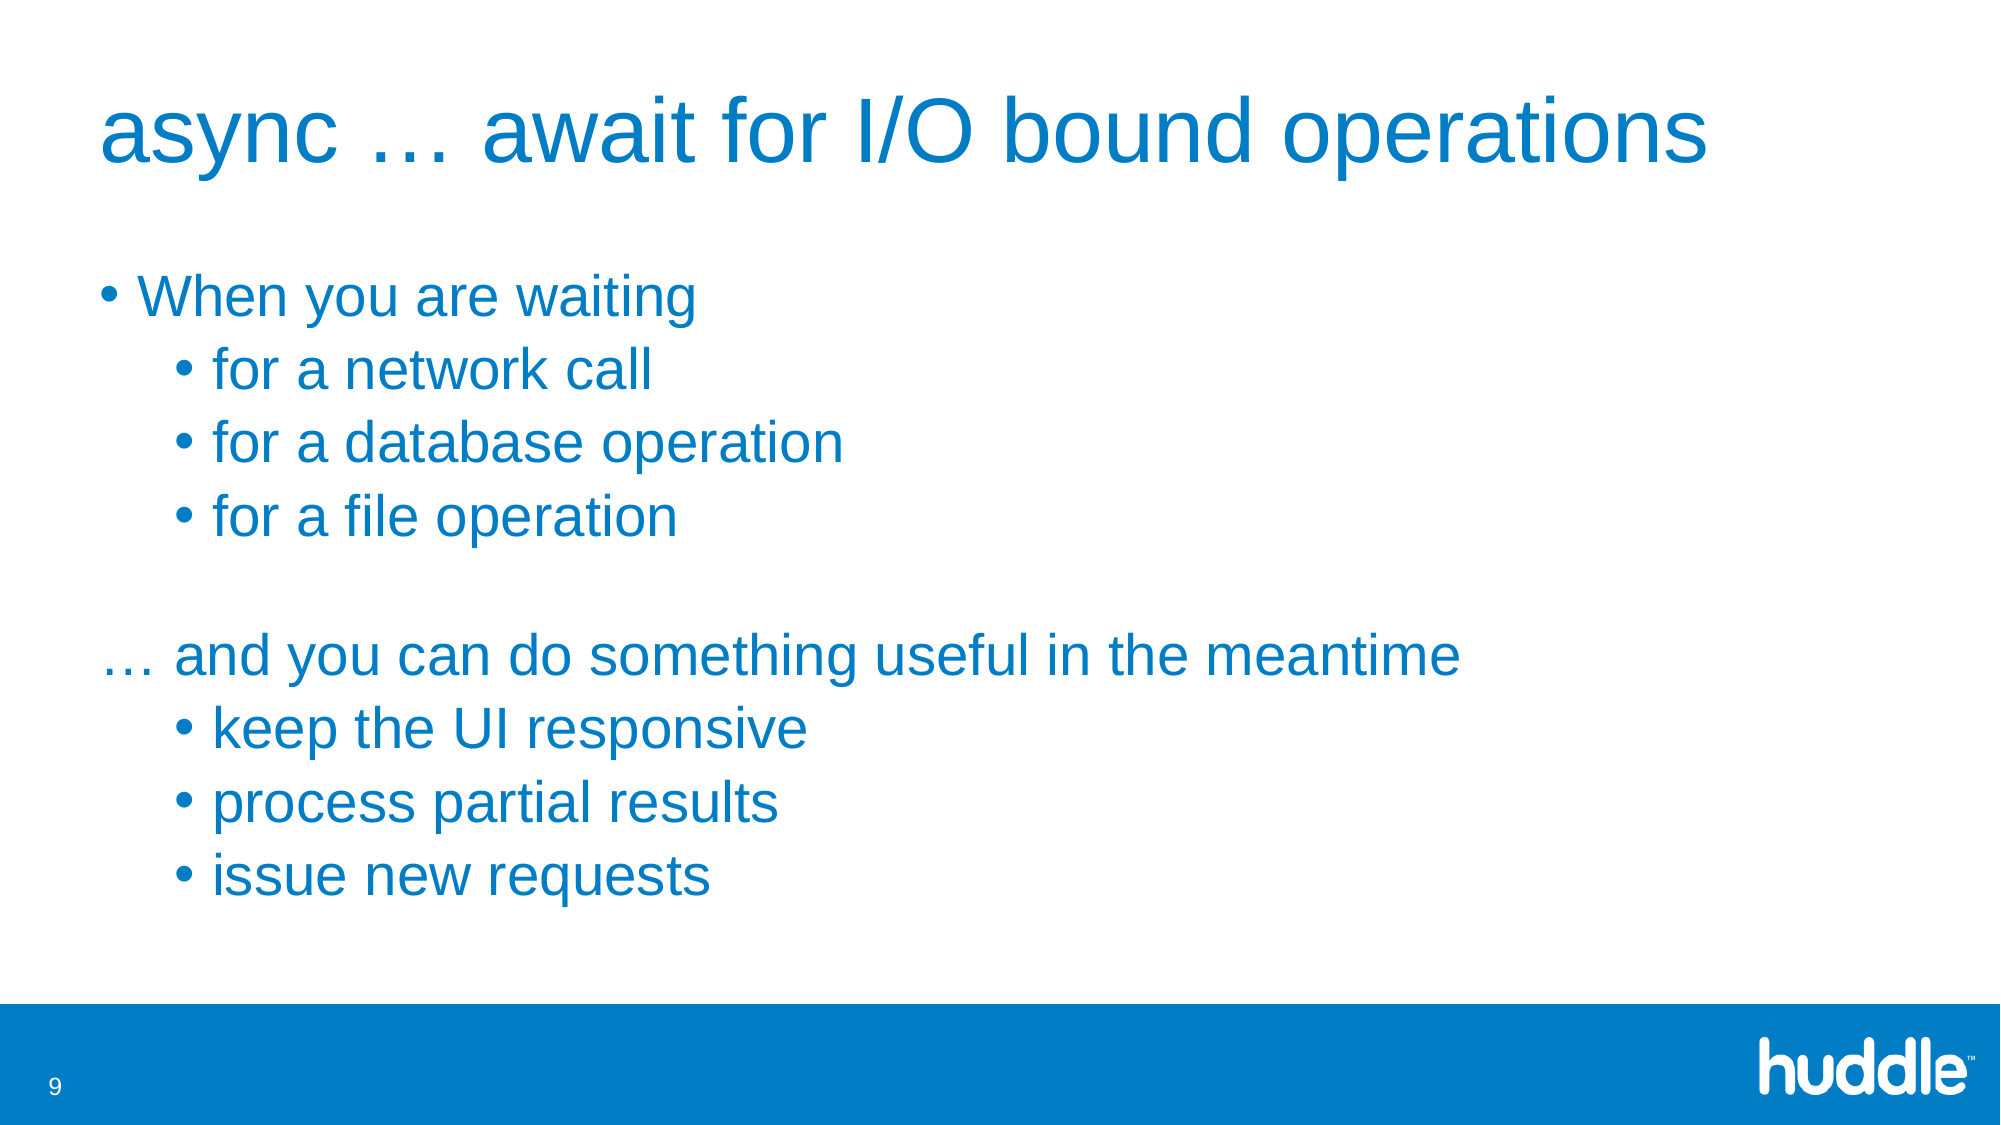

# async … await for I/O bound operations
When you are waiting
for a network call
for a database operation
for a file operation

… and you can do something useful in the meantime
keep the UI responsive
process partial results
issue new requests